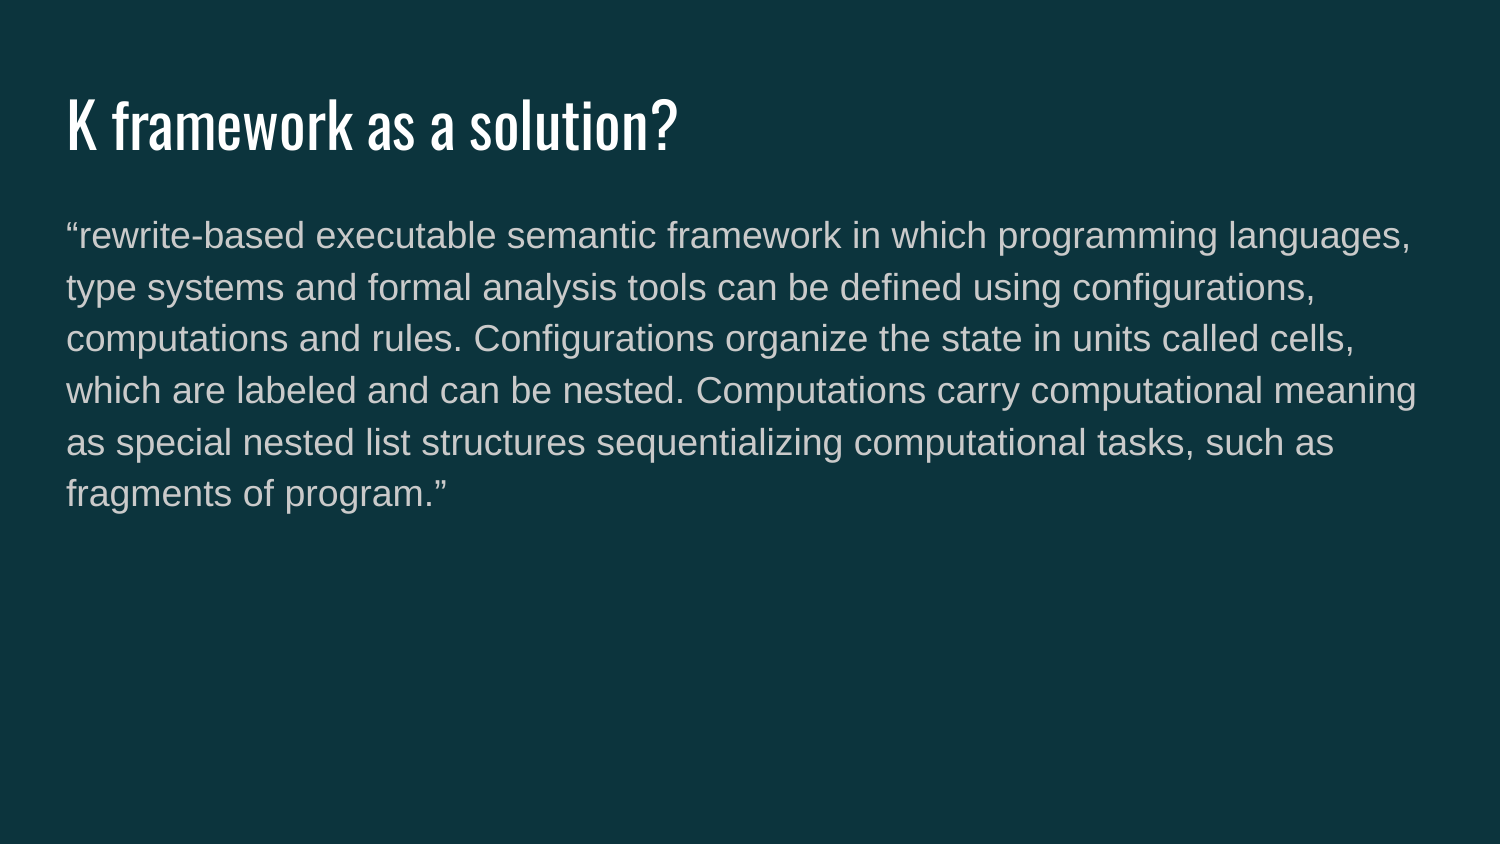

# K framework as a solution?
“rewrite-based executable semantic framework in which programming languages, type systems and formal analysis tools can be defined using configurations, computations and rules. Configurations organize the state in units called cells, which are labeled and can be nested. Computations carry computational meaning as special nested list structures sequentializing computational tasks, such as fragments of program.”